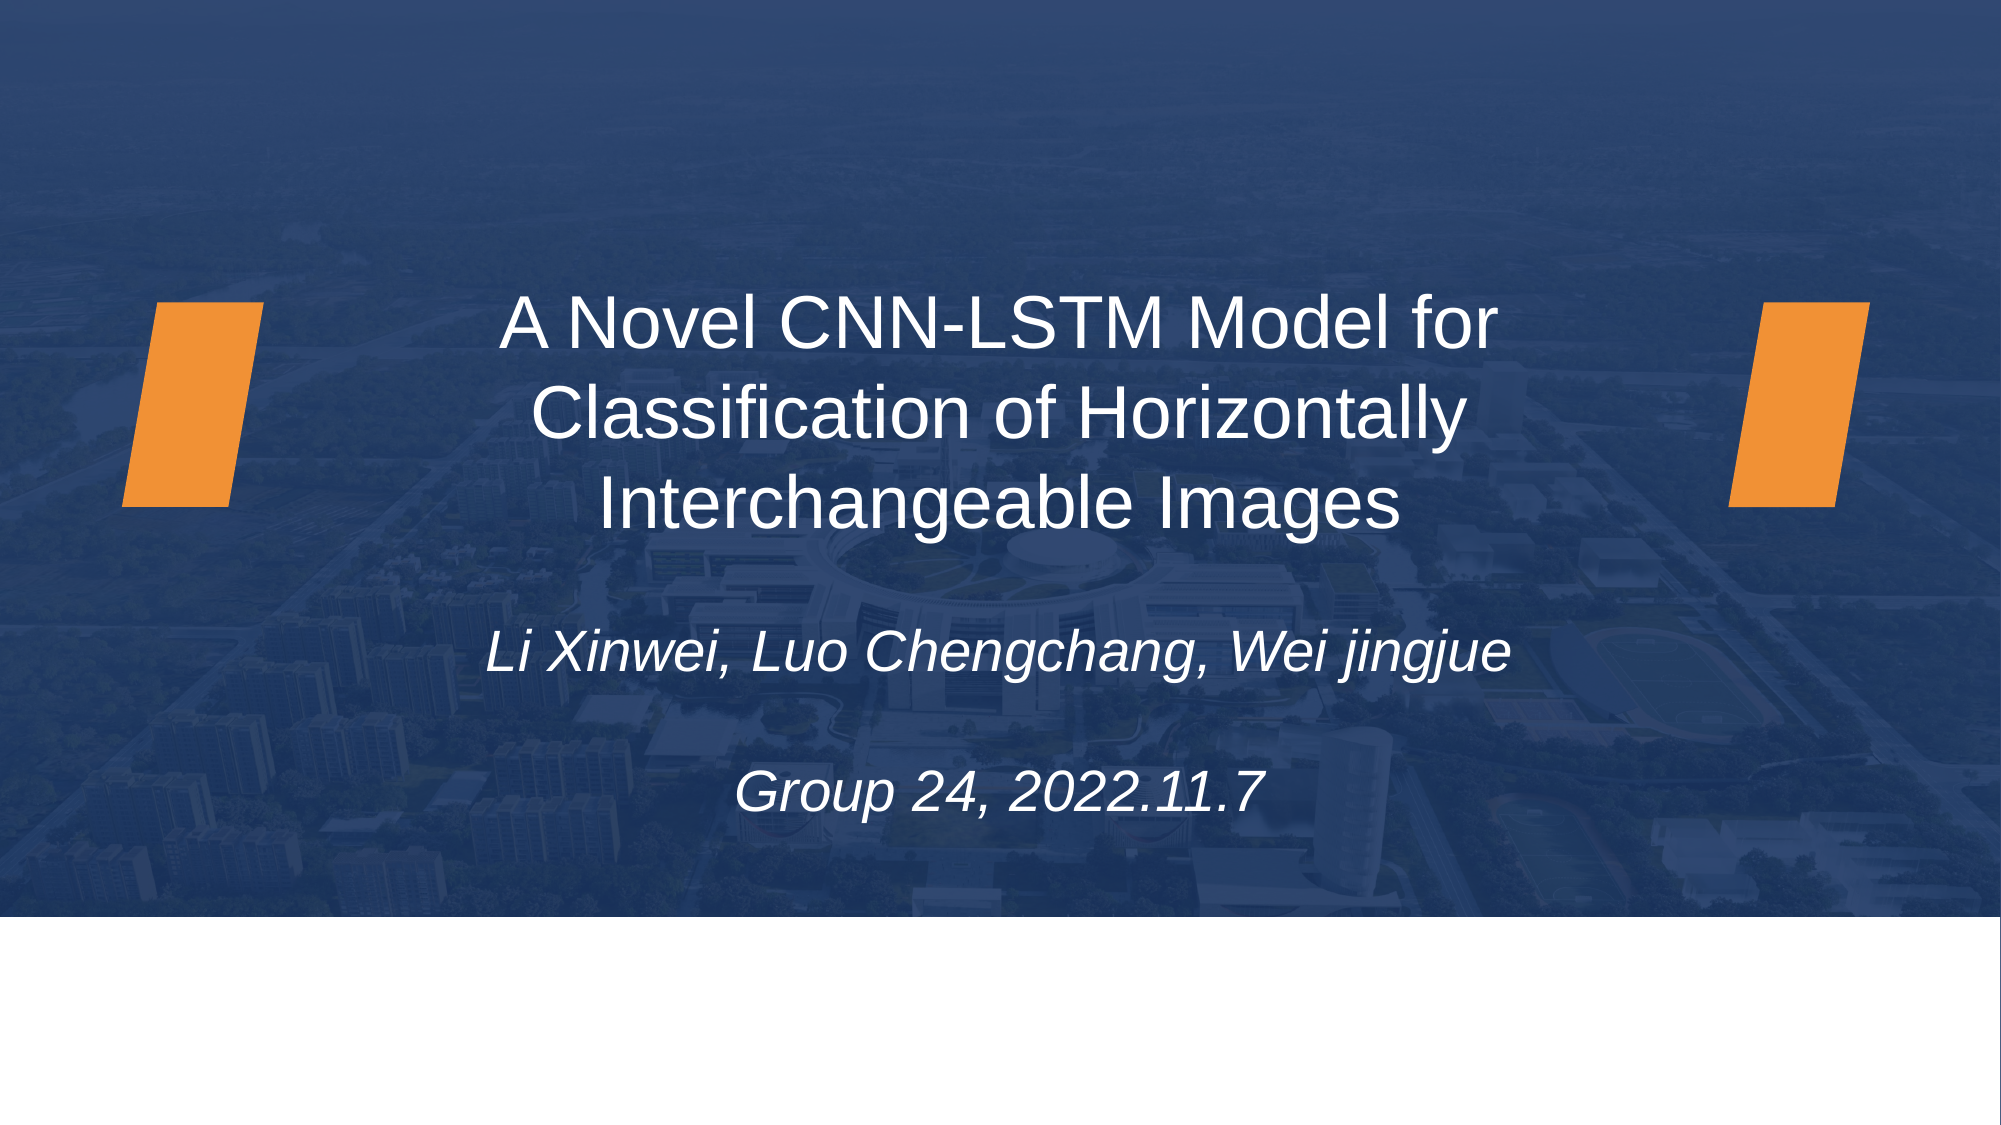

A Novel CNN-LSTM Model for Classification of Horizontally Interchangeable Images

Li Xinwei, Luo Chengchang, Wei jingjue

Group 24, 2022.11.7